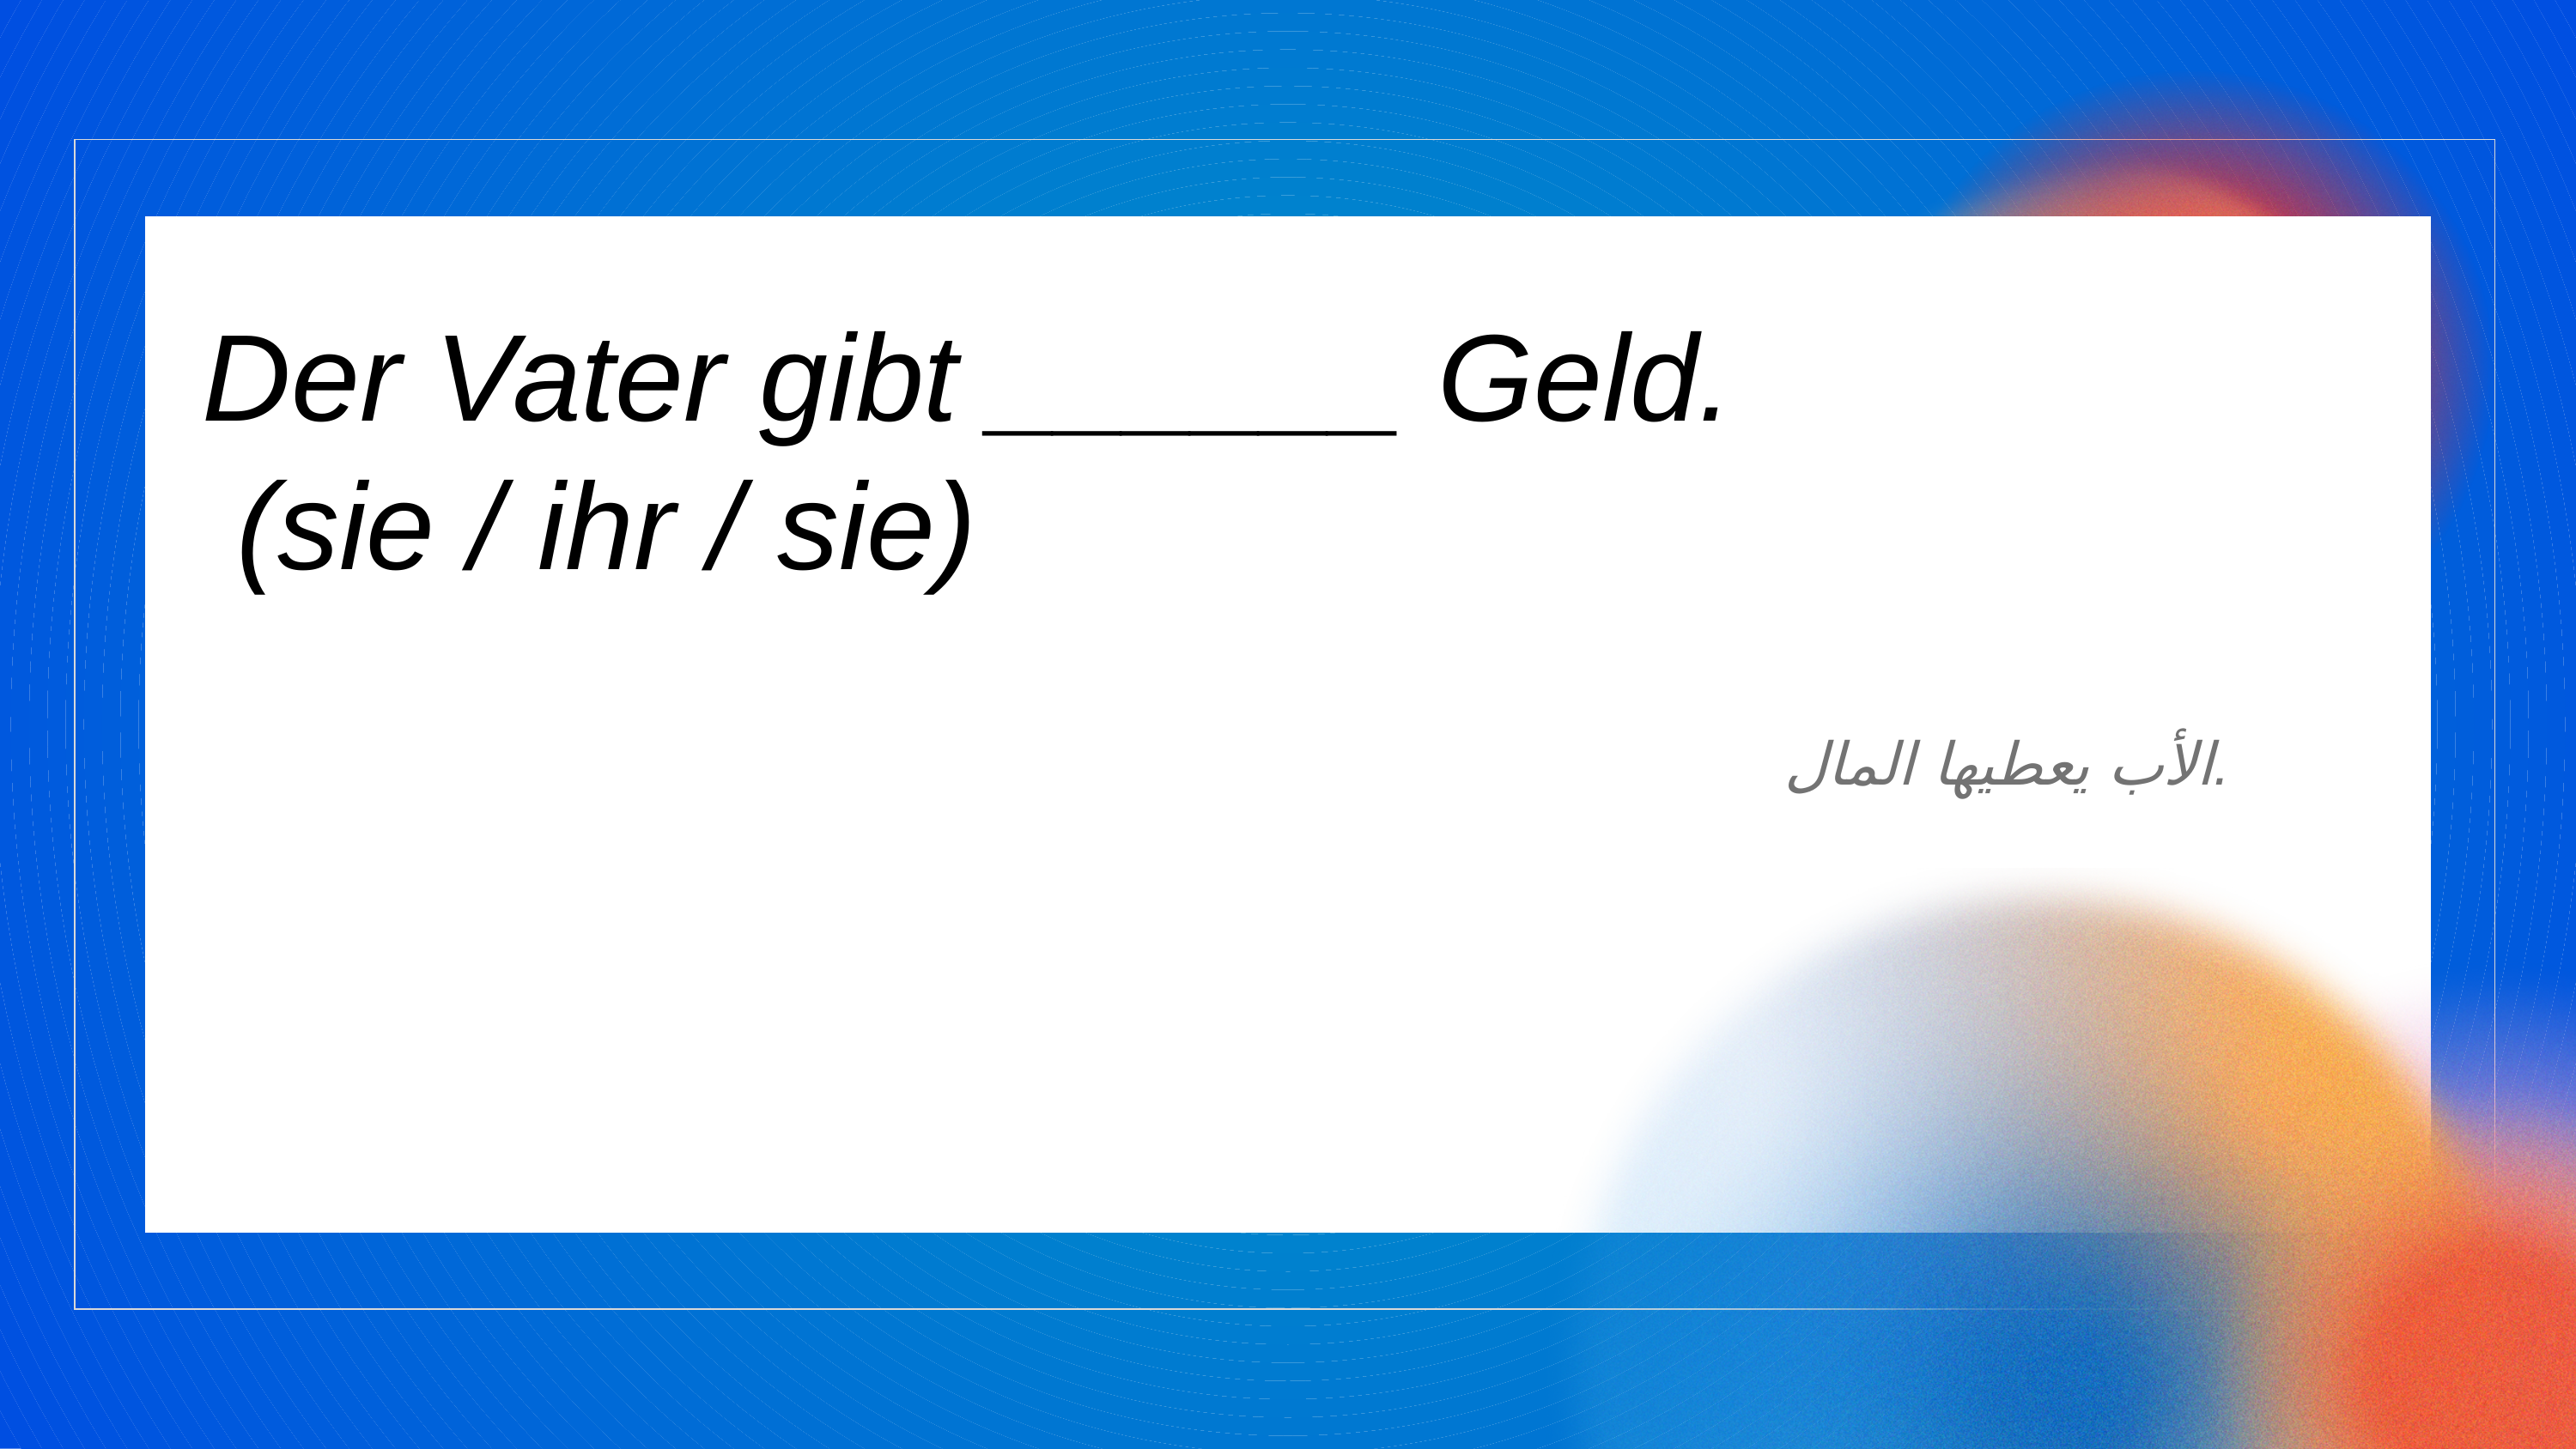

Der Vater gibt ______ Geld.
 (sie / ihr / sie)
الأب يعطيها المال.